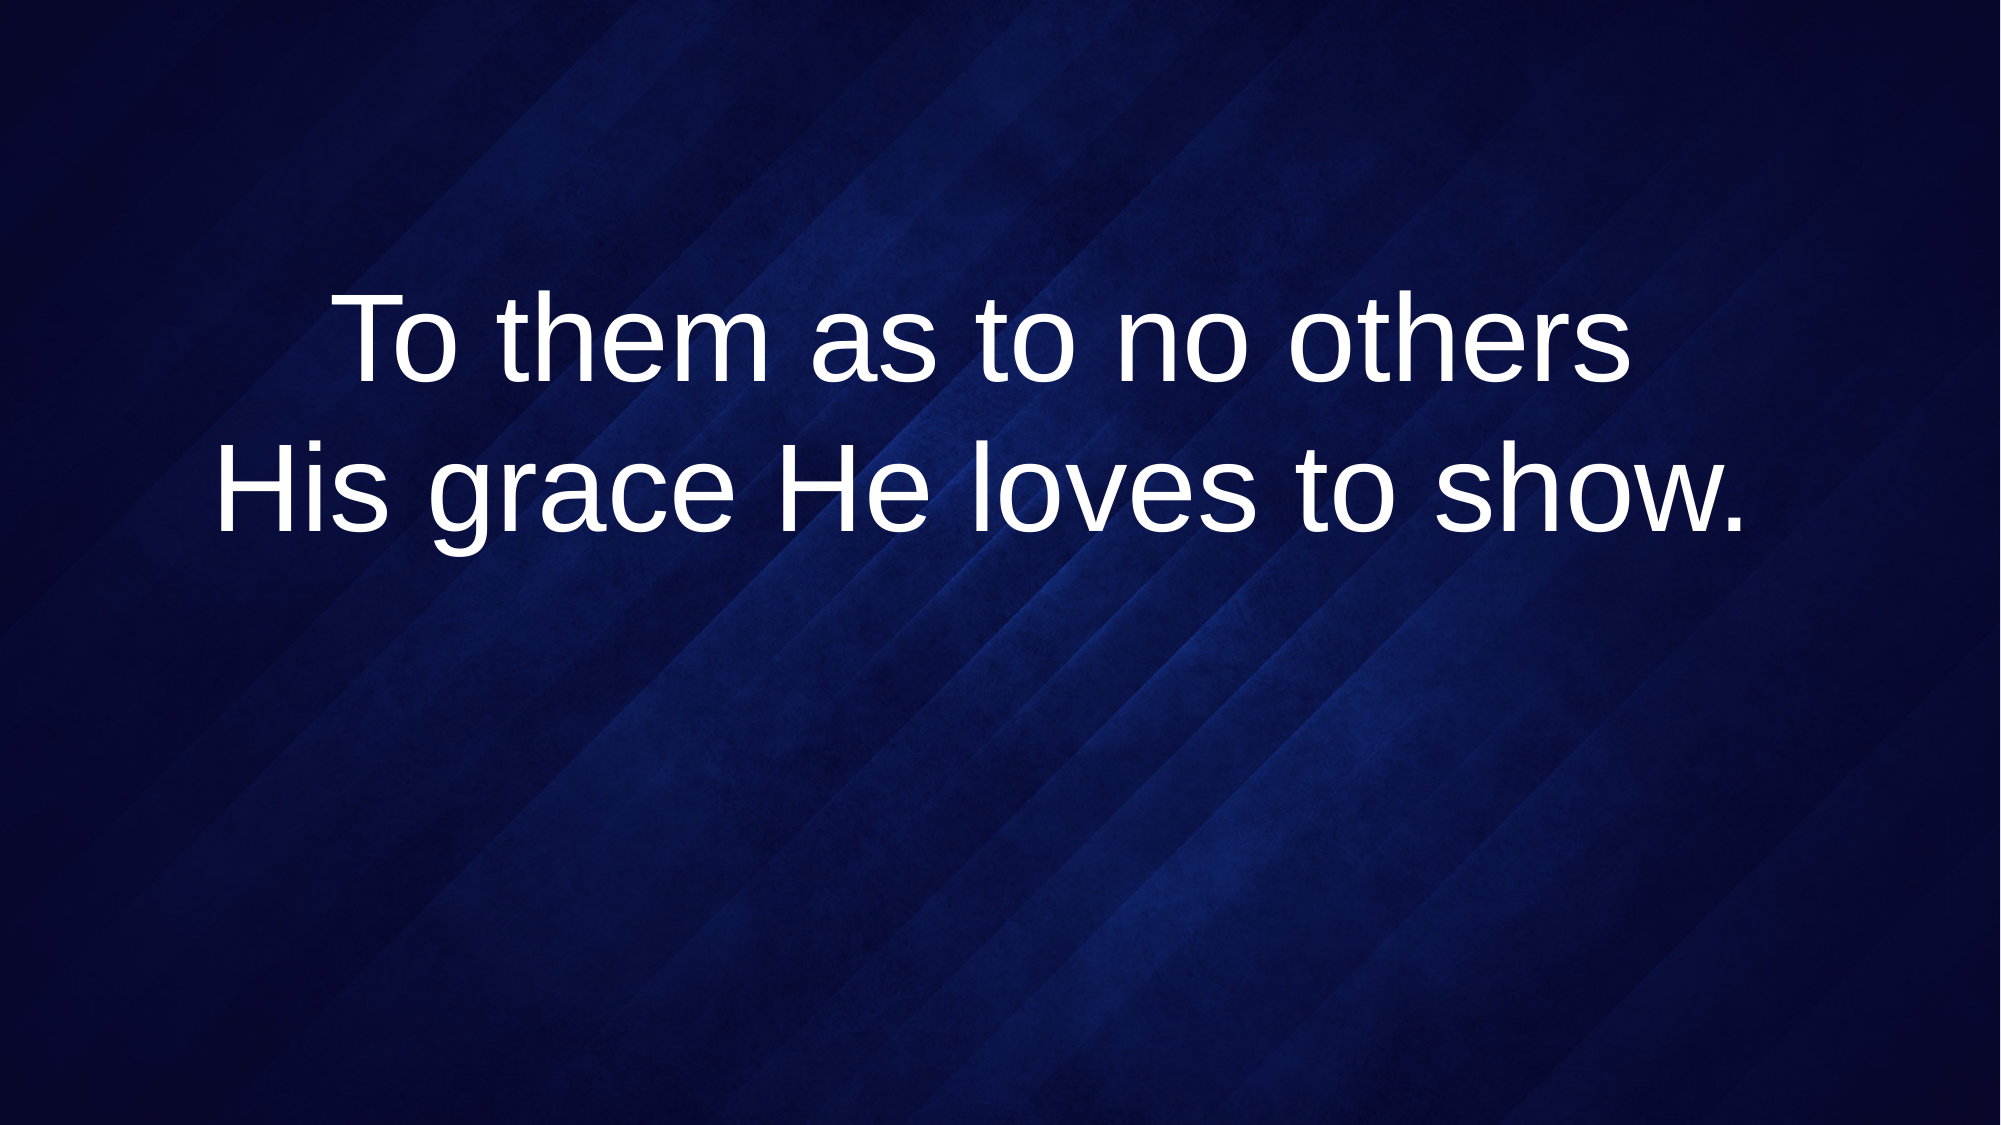

# To them as to no others His grace He loves to show.